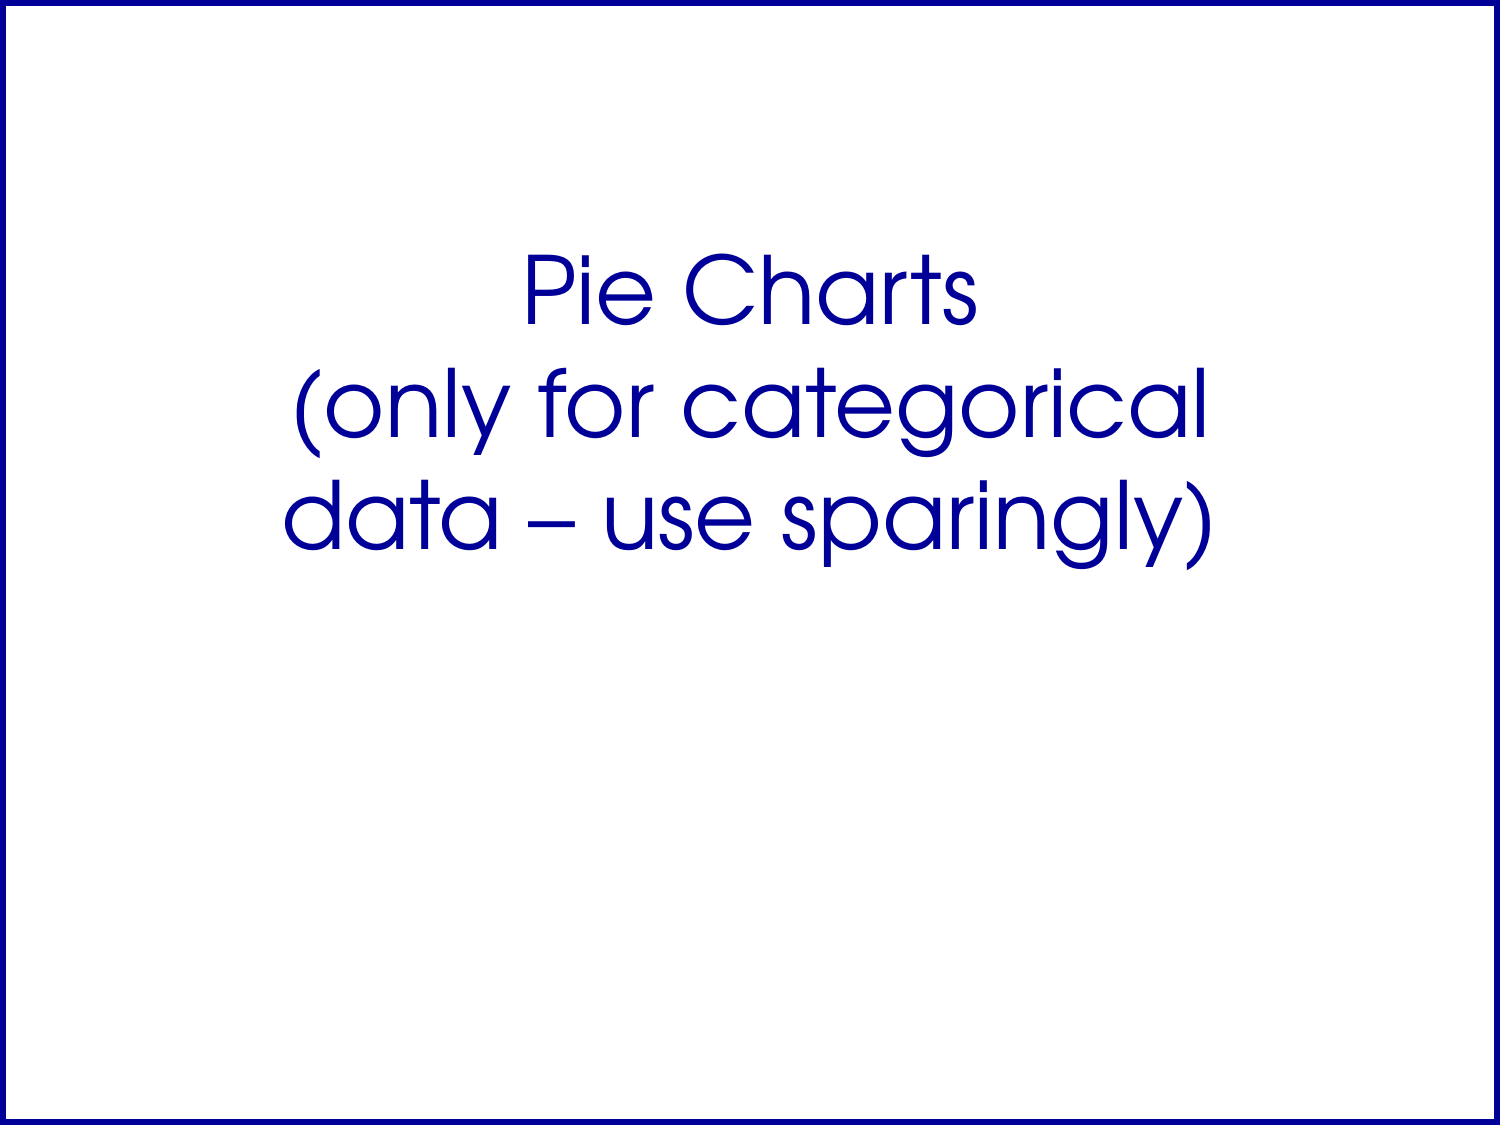

# Pie Charts (only for categorical data – use sparingly)